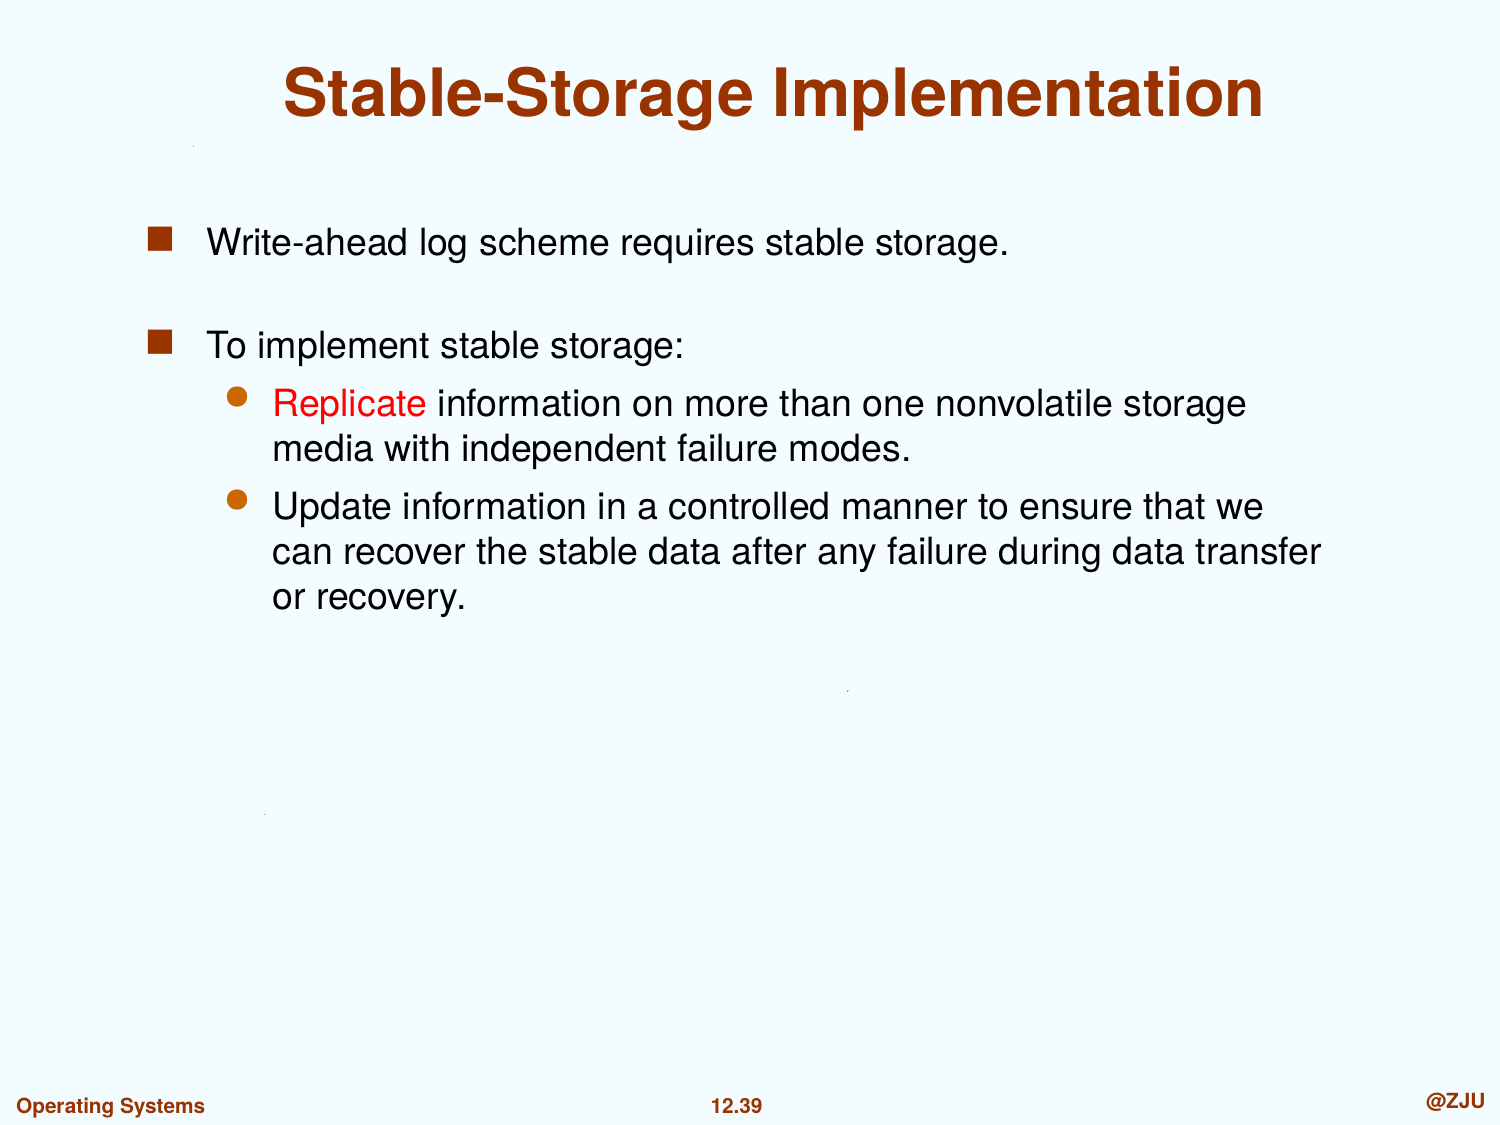

# Stable-Storage Implementation
Write-ahead log scheme requires stable storage.
To implement stable storage:
Replicate information on more than one nonvolatile storage media with independent failure modes.
Update information in a controlled manner to ensure that we can recover the stable data after any failure during data transfer or recovery.